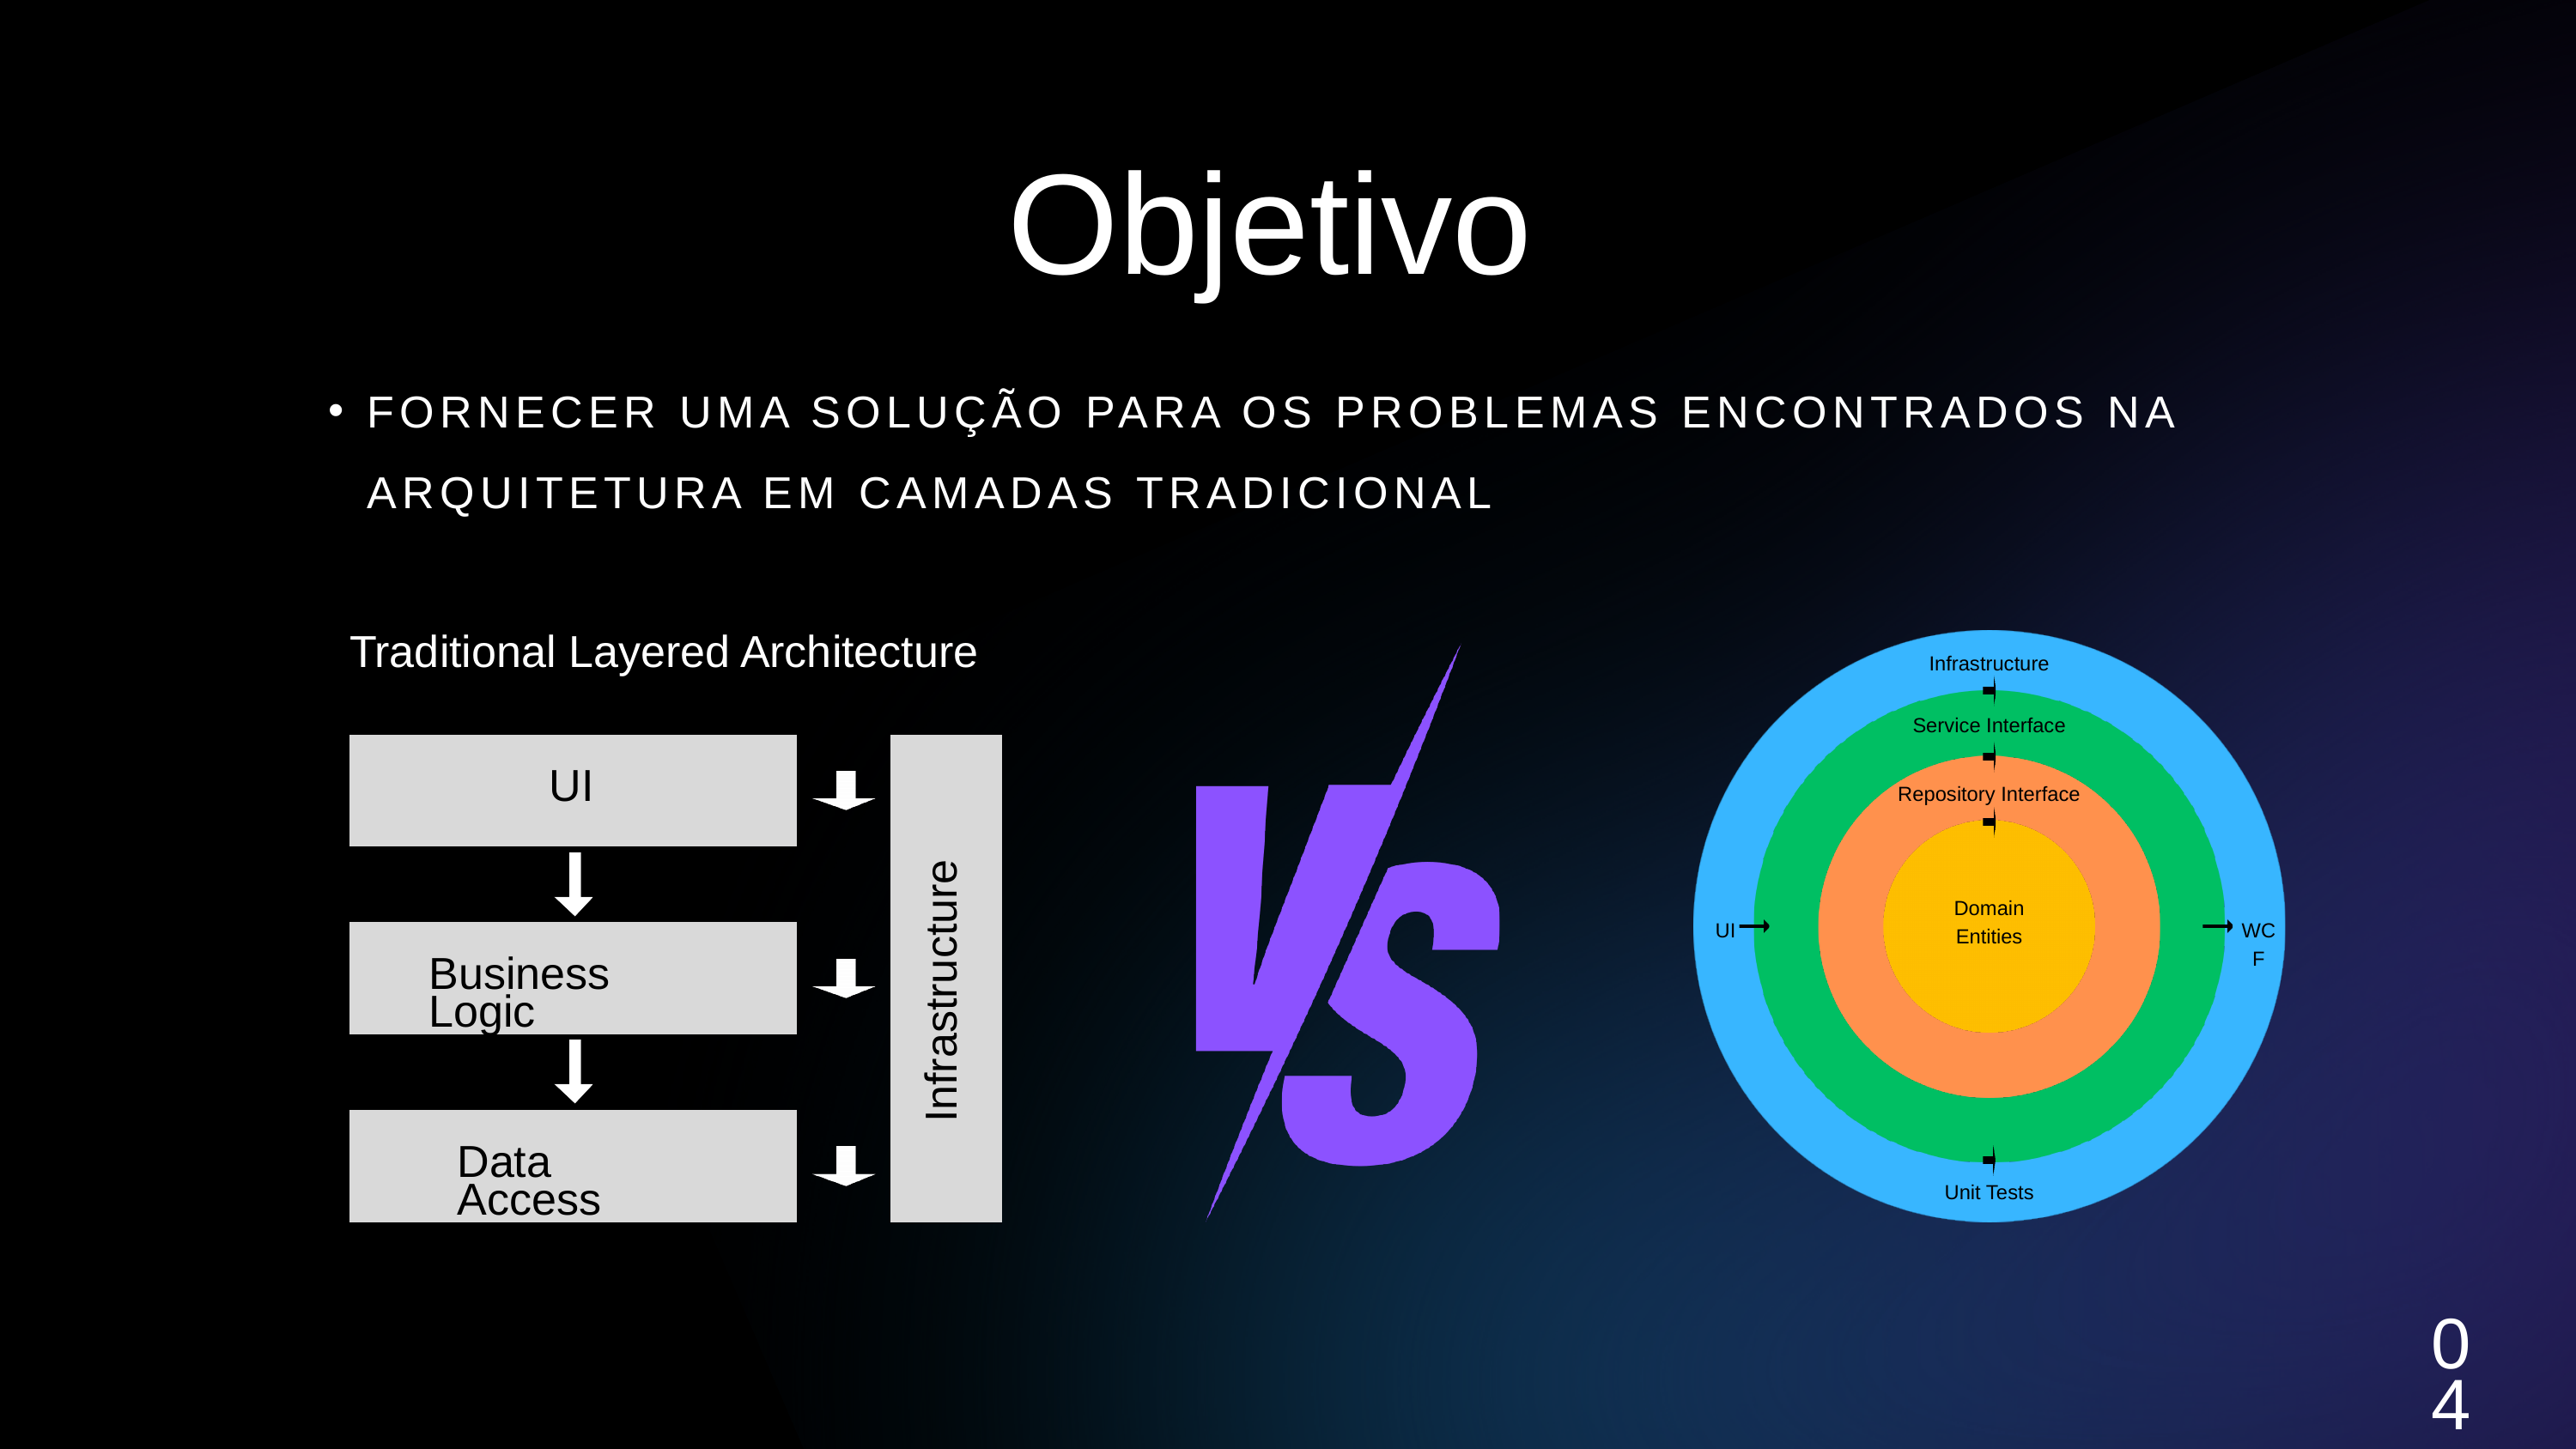

Objetivo

FORNECER UMA SOLUÇÃO PARA OS PROBLEMAS ENCONTRADOS NA ARQUITETURA EM CAMADAS TRADICIONAL
Traditional Layered Architecture

UI

Infrastructure
Business Logic

Data Access

Infrastructure

Service Interface

Repository Interface

Domain
Entities
UI
WCF

Unit Tests

04